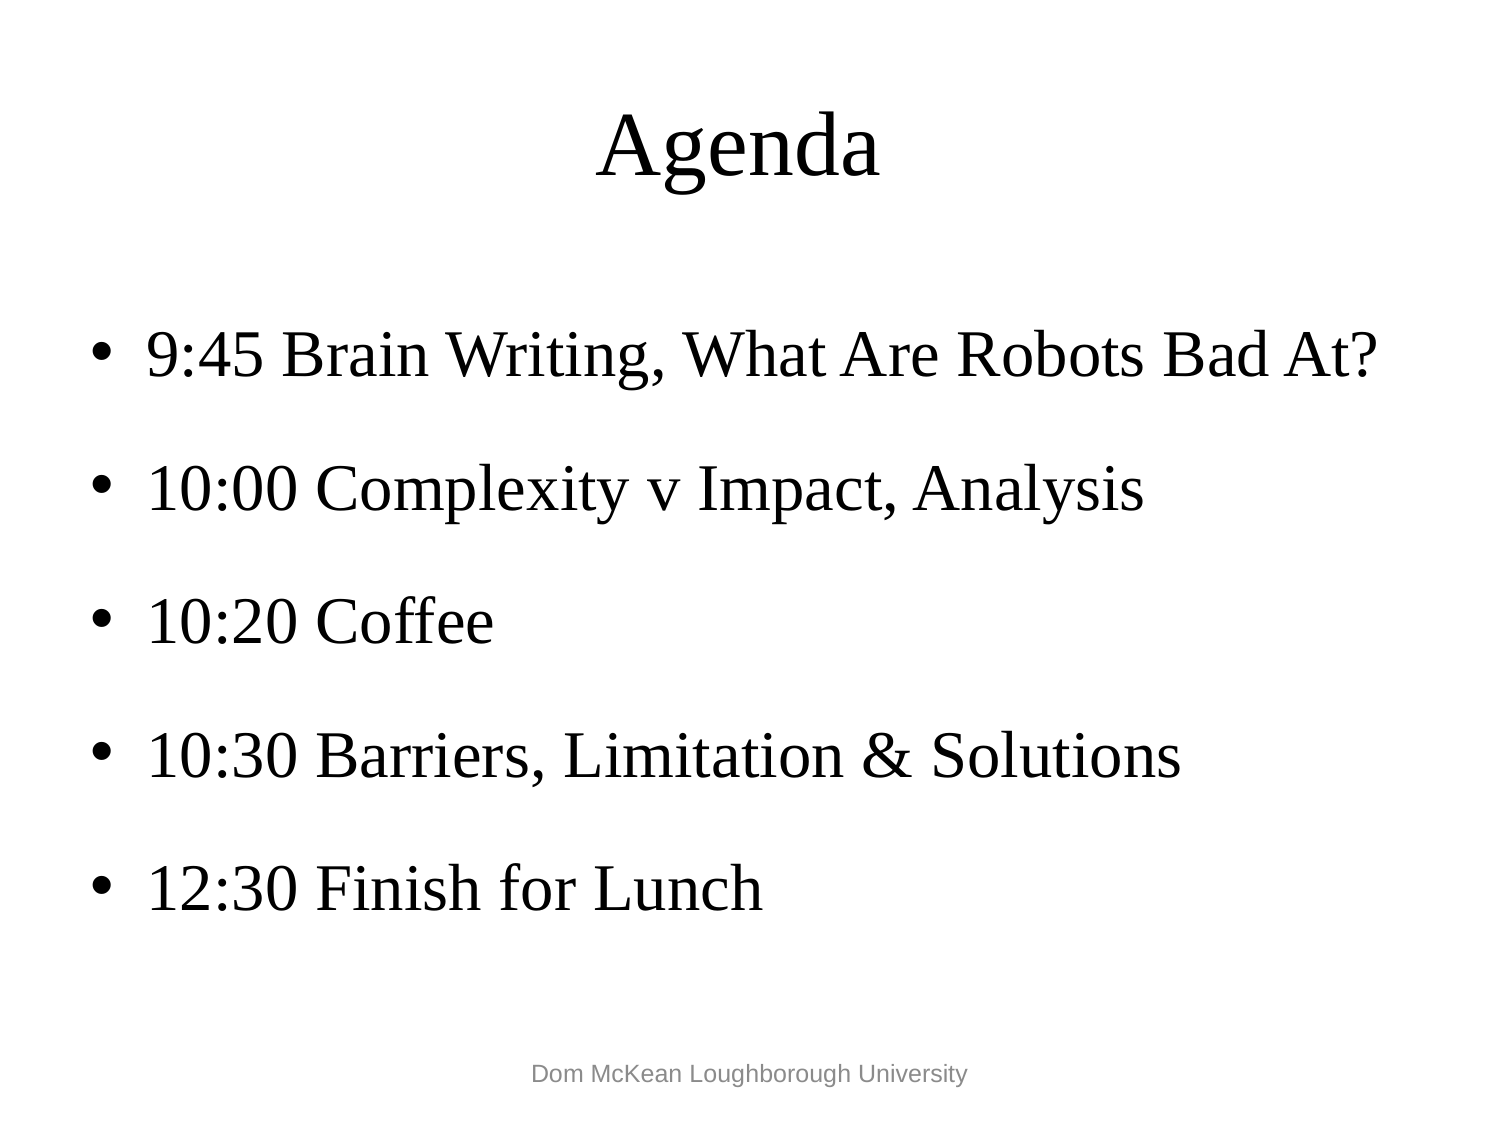

# Agenda
9:45 Brain Writing, What Are Robots Bad At?
10:00 Complexity v Impact, Analysis
10:20 Coffee
10:30 Barriers, Limitation & Solutions
12:30 Finish for Lunch
Dom McKean Loughborough University